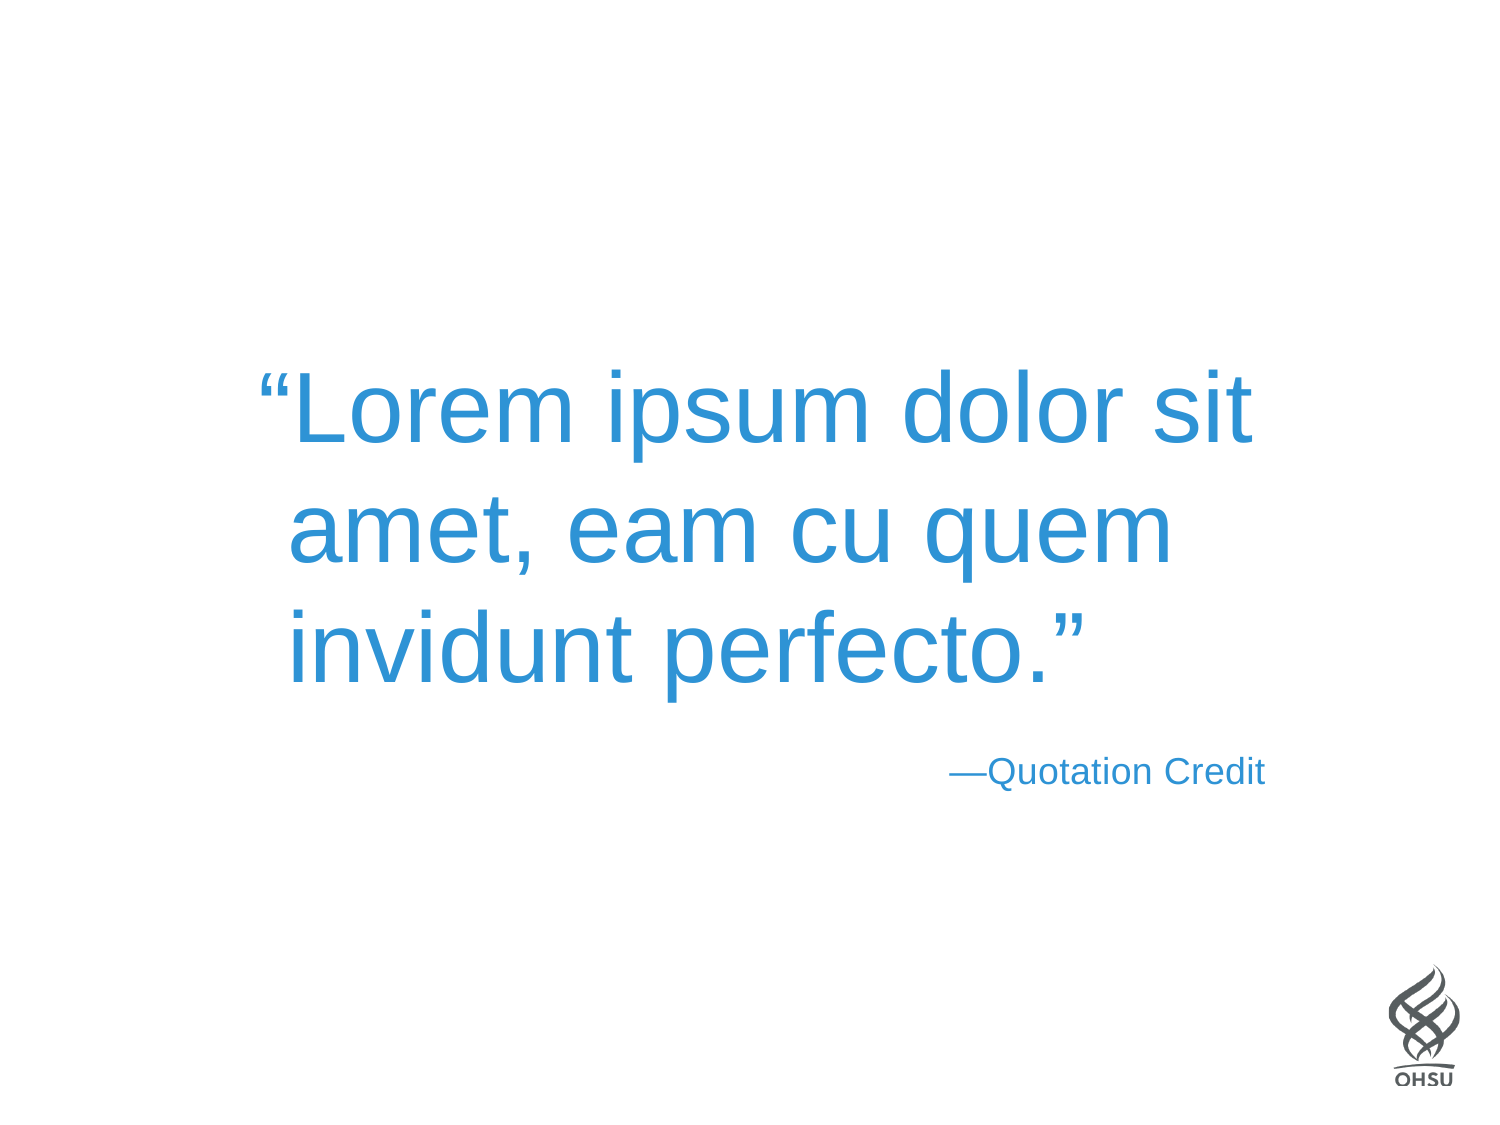

“Lorem ipsum dolor sit amet, eam cu quem invidunt perfecto.”

—Quotation Credit